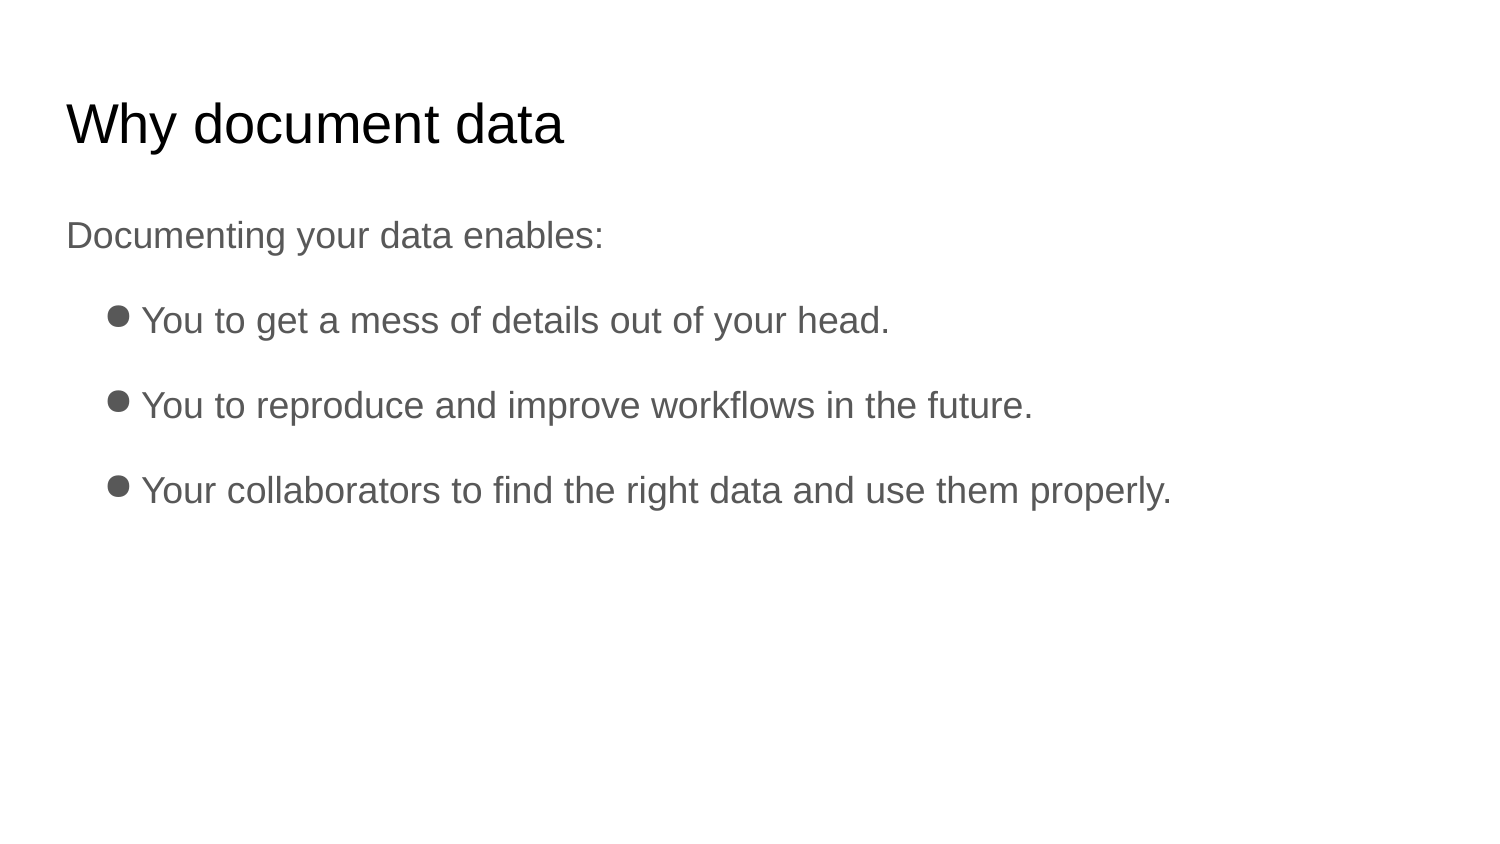

# Why document data
Documenting your data enables:
You to get a mess of details out of your head.
You to reproduce and improve workflows in the future.
Your collaborators to find the right data and use them properly.